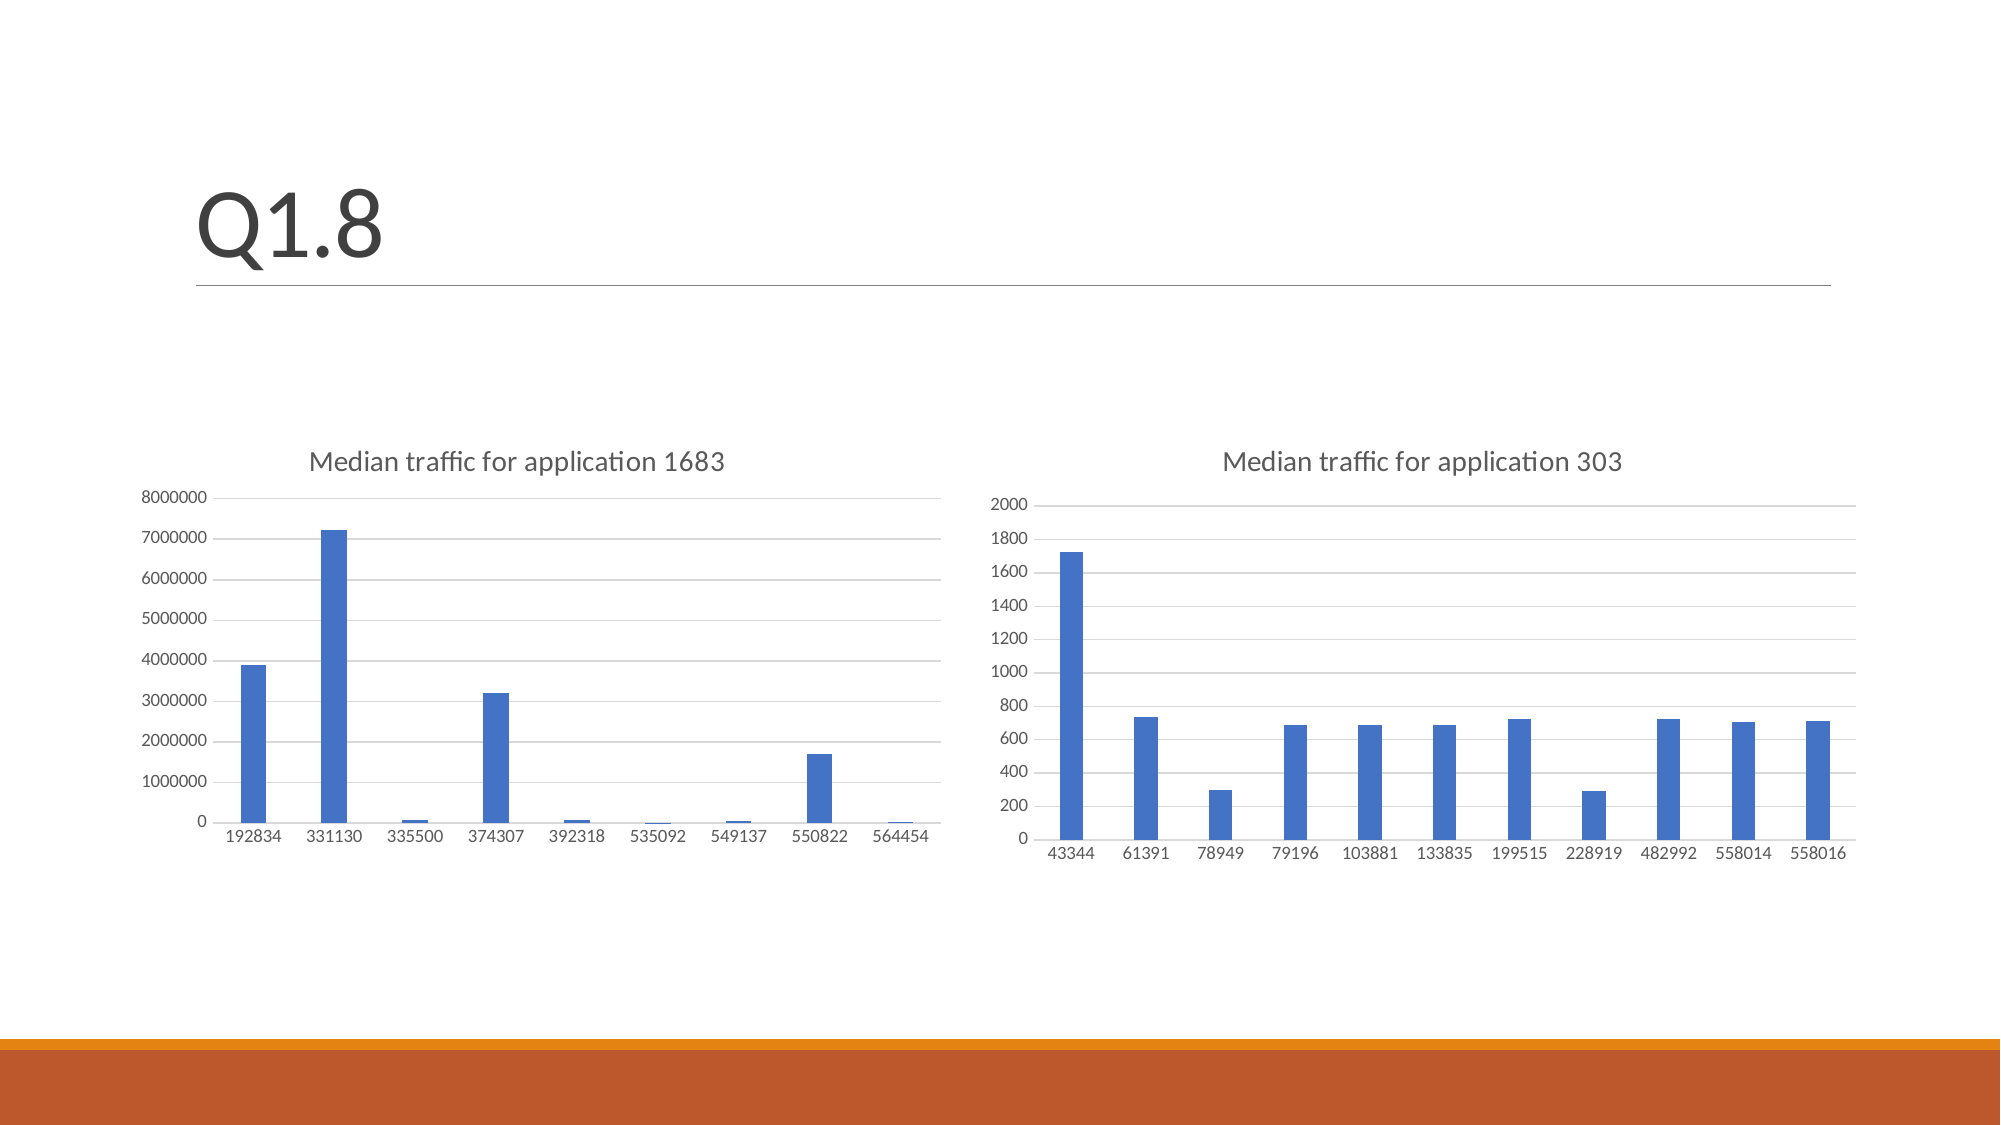

# Q1.8

### Chart: Median traffic for application 1683

| Category |  |
|---|---|
| 192834 | 3896707.0 |
| 331130 | 7237387.0 |
| 335500 | 65537.0 |
| 374307 | 3204293.0 |
| 392318 | 64486.0 |
| 535092 | 756.0 |
| 549137 | 45980.0 |
| 550822 | 1700722.0 |
| 564454 | 35581.0 |

### Chart:

| Category |  |
|---|---|
| 43344 | 1727.0 |
| 61391 | 735.0 |
| 78949 | 301.0 |
| 79196 | 689.0 |
| 103881 | 689.0 |
| 133835 | 688.0 |
| 199515 | 725.5 |
| 228919 | 295.0 |
| 482992 | 727.0 |
| 558014 | 707.5 |
| 558016 | 713.0 |